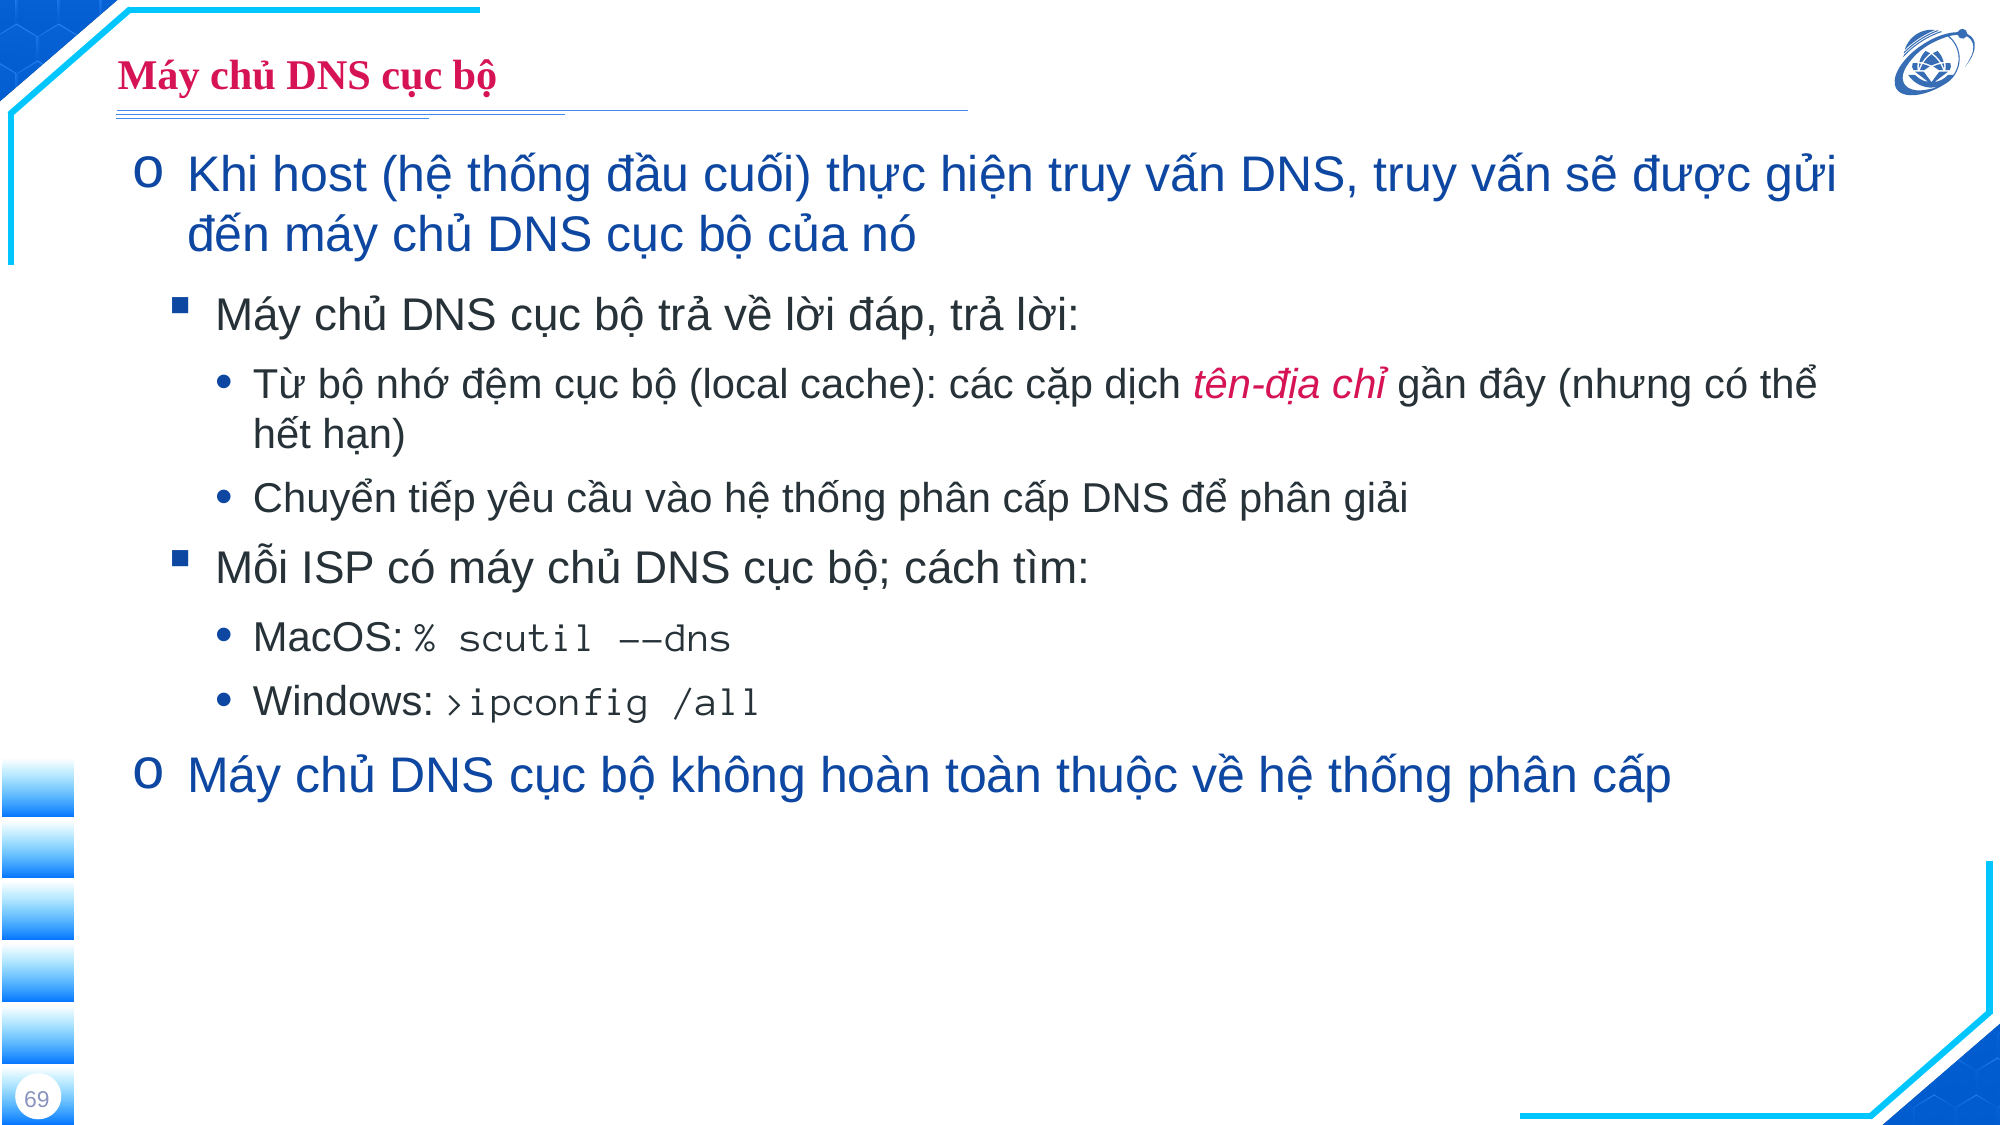

# Máy chủ DNS cục bộ
Khi host (hệ thống đầu cuối) thực hiện truy vấn DNS, truy vấn sẽ được gửi đến máy chủ DNS cục bộ của nó
Máy chủ DNS cục bộ trả về lời đáp, trả lời:
Từ bộ nhớ đệm cục bộ (local cache): các cặp dịch tên-địa chỉ gần đây (nhưng có thể hết hạn)
Chuyển tiếp yêu cầu vào hệ thống phân cấp DNS để phân giải
Mỗi ISP có máy chủ DNS cục bộ; cách tìm:
MacOS: % scutil --dns
Windows: >ipconfig /all
Máy chủ DNS cục bộ không hoàn toàn thuộc về hệ thống phân cấp

69